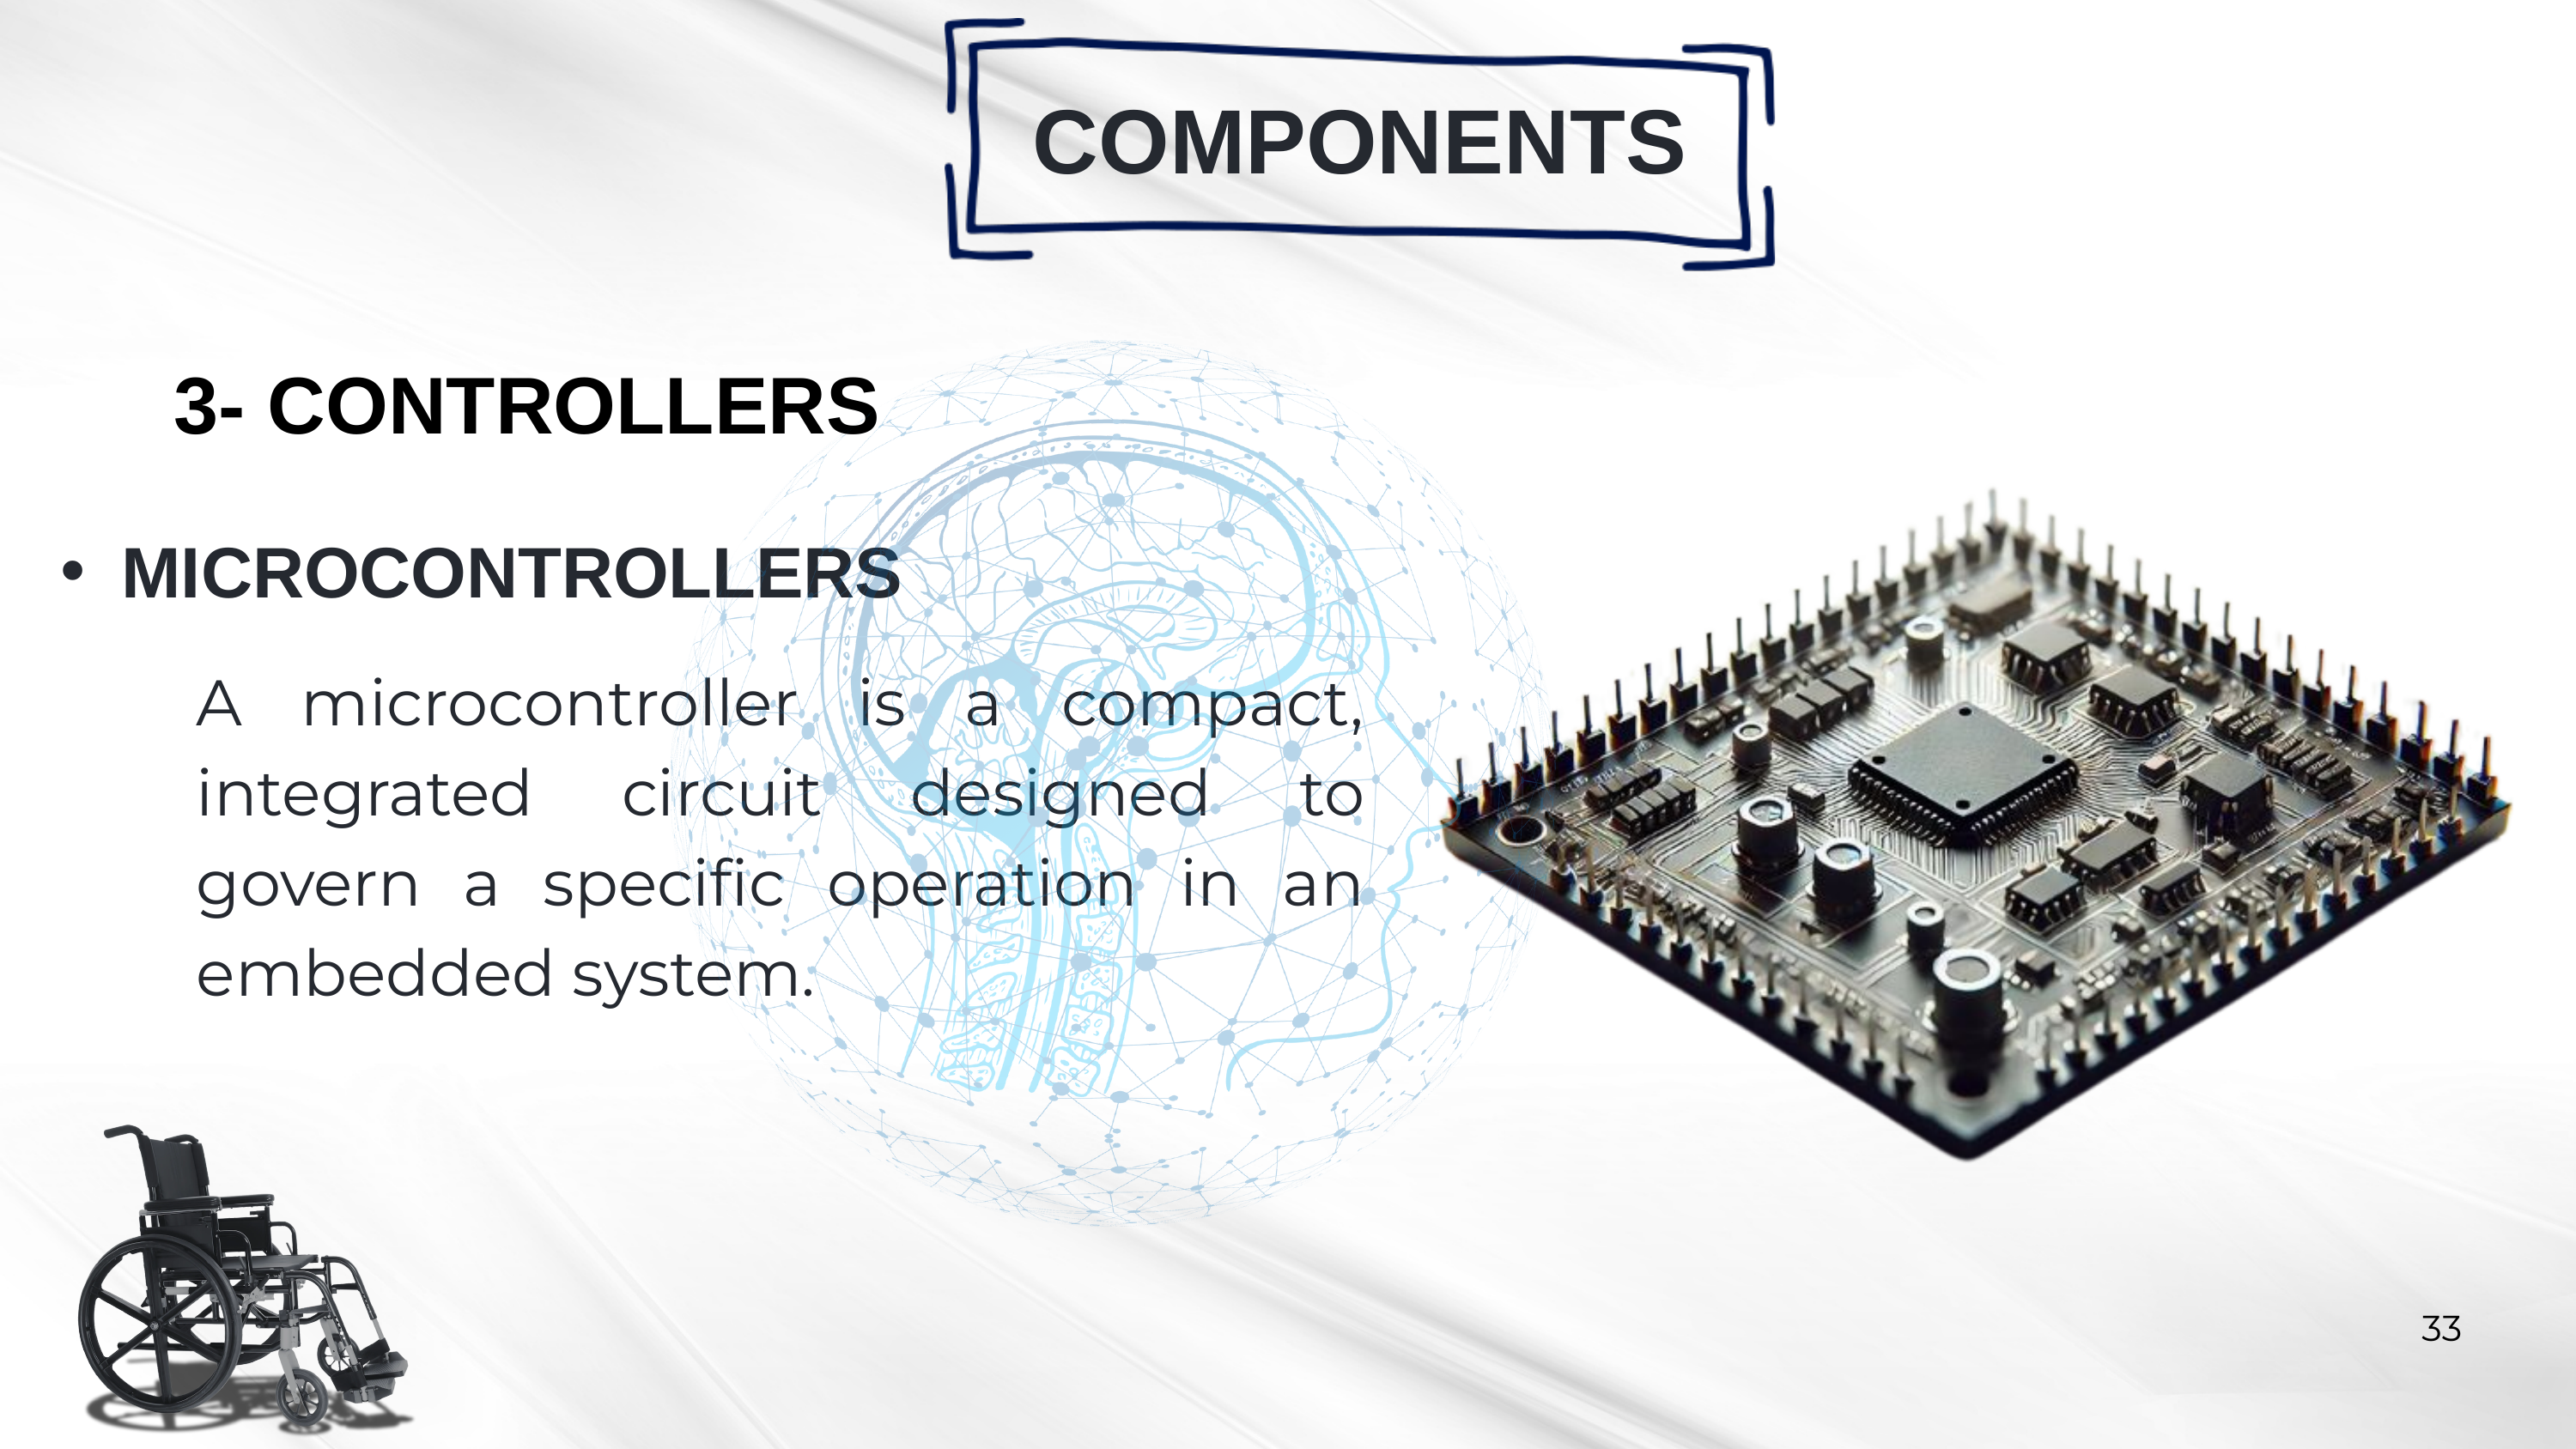

COMPONENTS

3- CONTROLLERS

MICROCONTROLLERS
A microcontroller is a compact, integrated circuit designed to govern a specific operation in an embedded system.

33